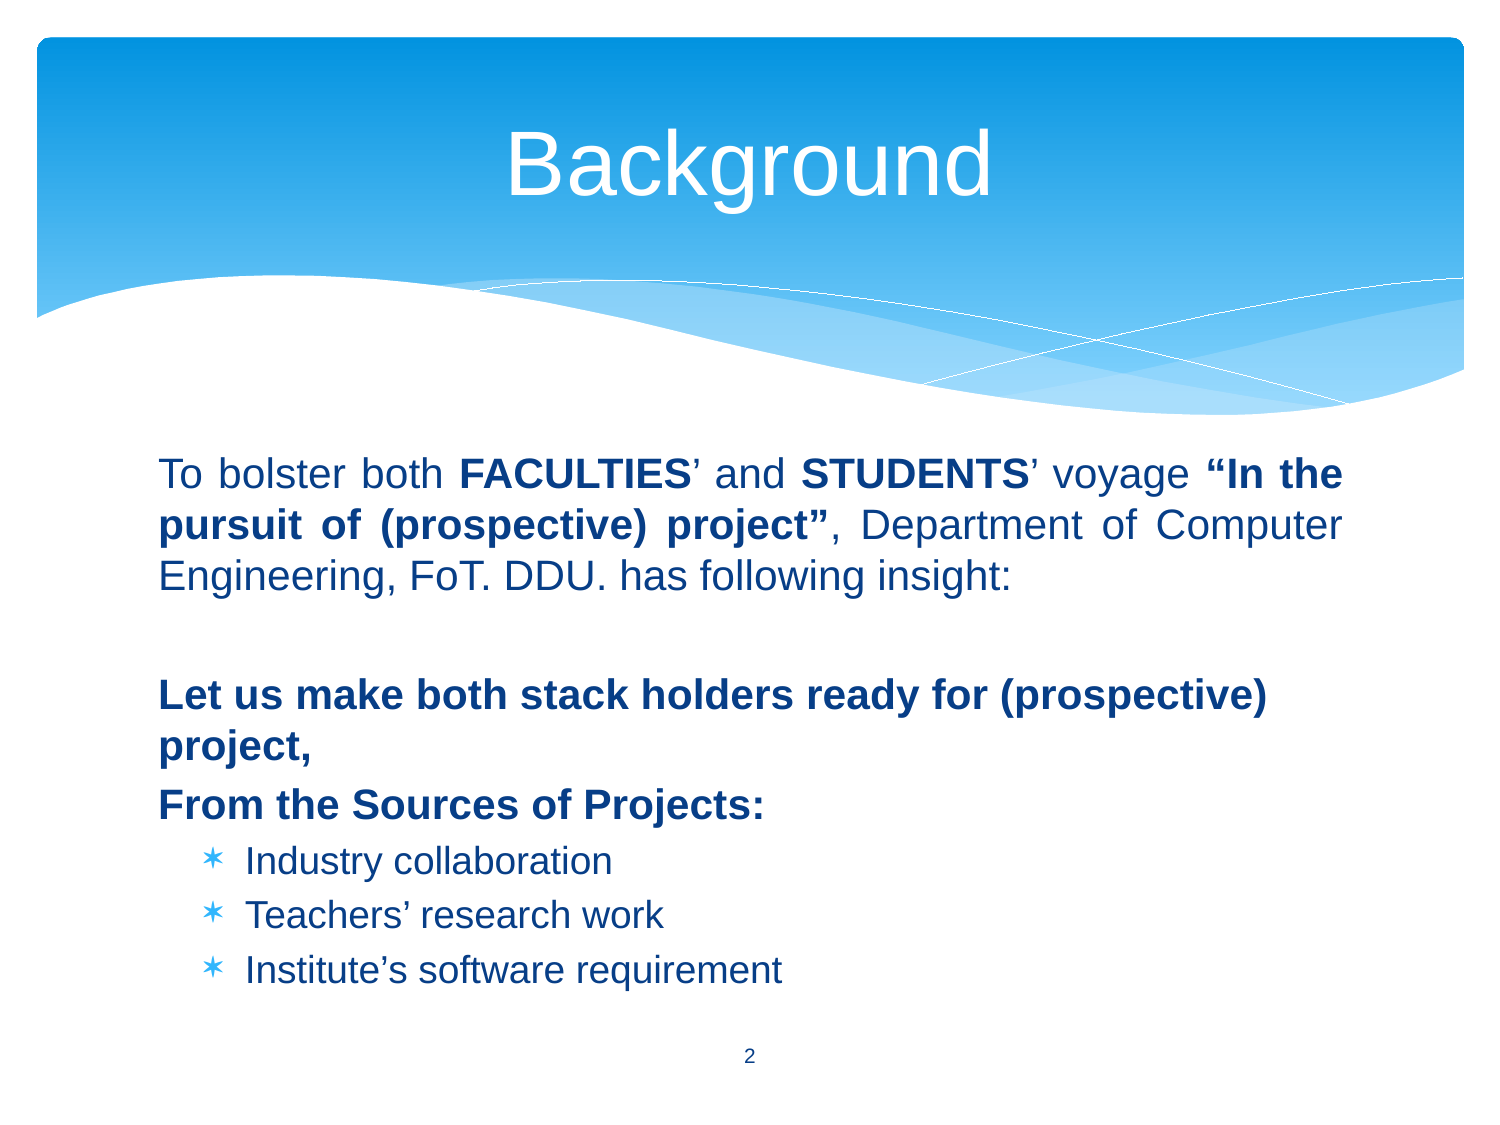

# Background
To bolster both FACULTIES’ and STUDENTS’ voyage “In the pursuit of (prospective) project”, Department of Computer Engineering, FoT. DDU. has following insight:

Let us make both stack holders ready for (prospective) project,
From the Sources of Projects:
Industry collaboration
Teachers’ research work
Institute’s software requirement
2